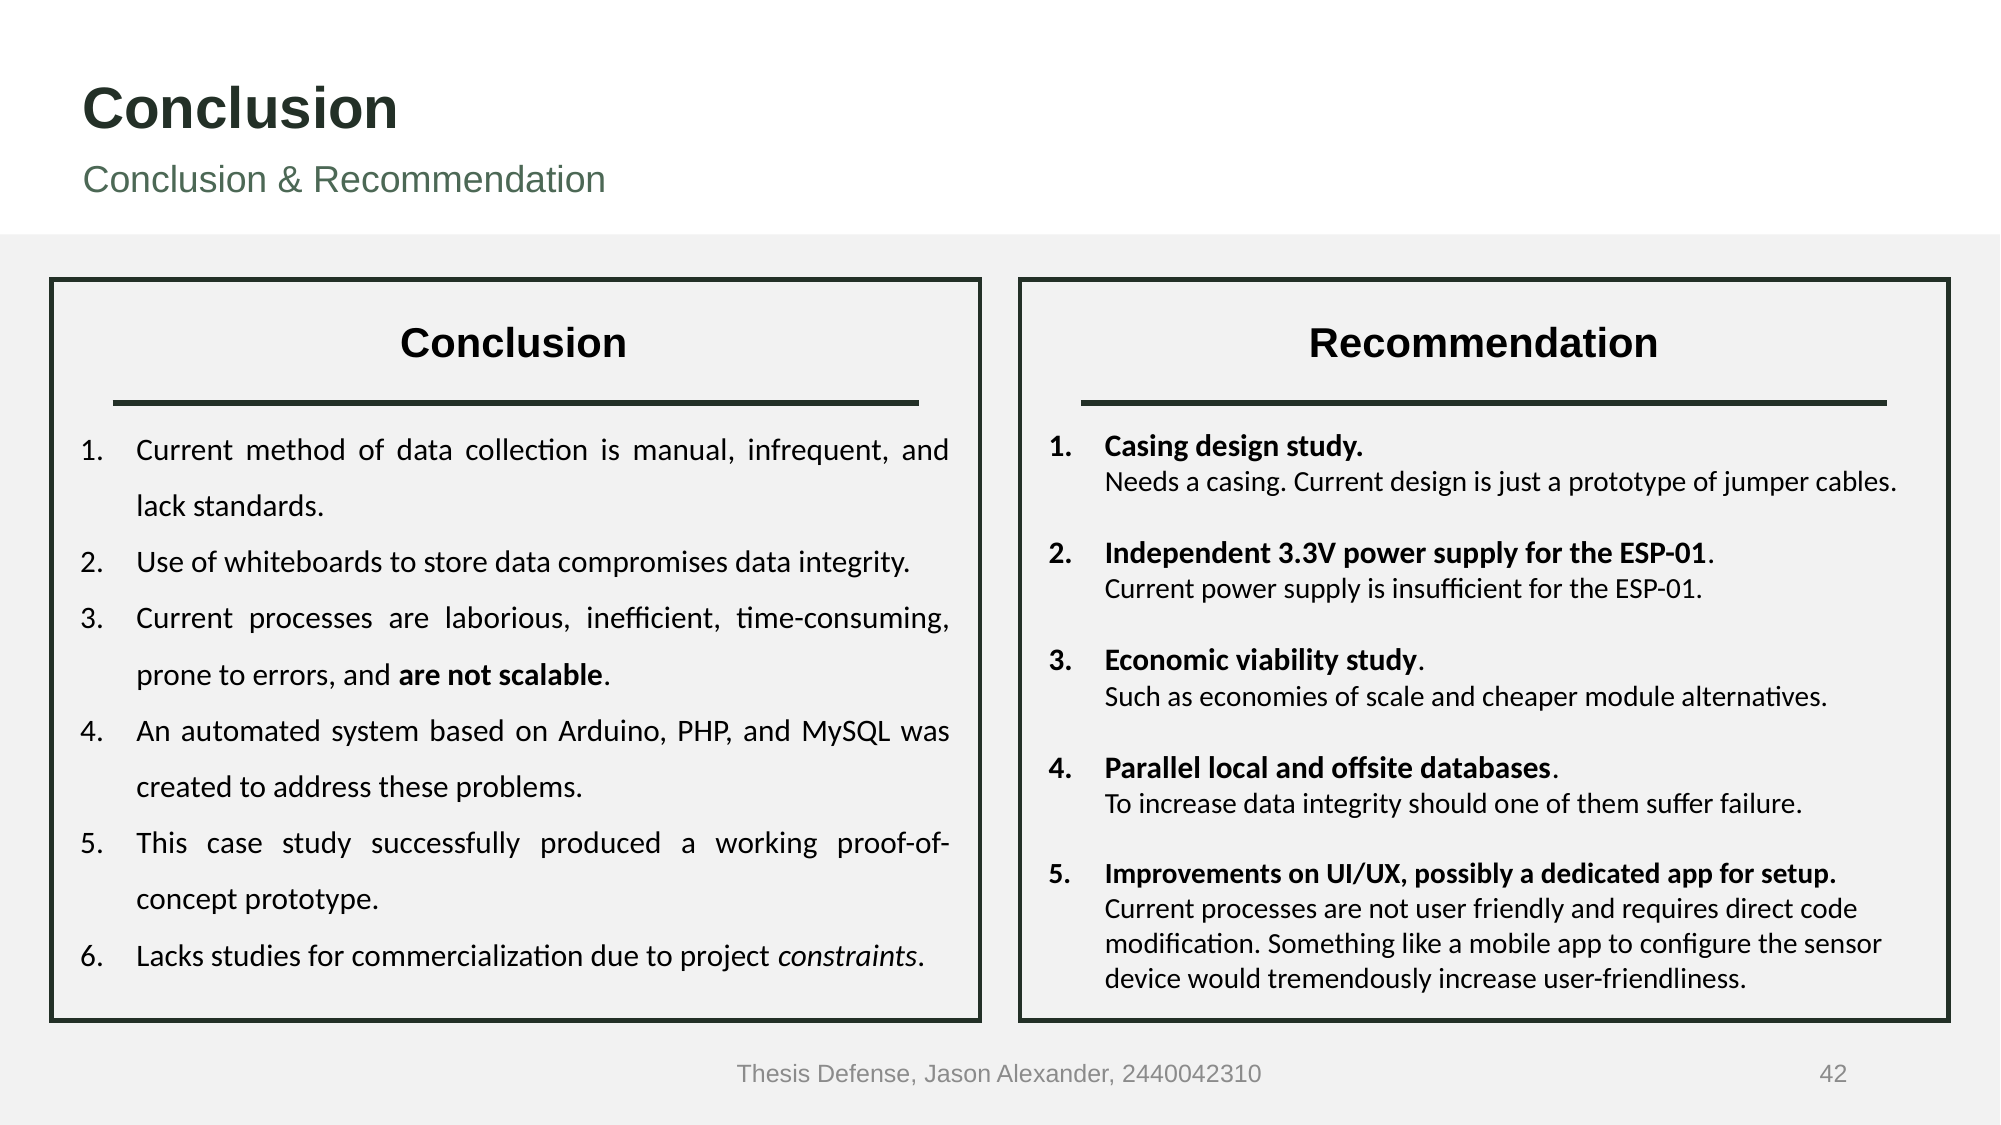

Conclusion
Conclusion & Recommendation

Conclusion
Recommendation
Current method of data collection is manual, infrequent, and lack standards.
Use of whiteboards to store data compromises data integrity.
Current processes are laborious, inefficient, time-consuming, prone to errors, and are not scalable.
An automated system based on Arduino, PHP, and MySQL was created to address these problems.
This case study successfully produced a working proof-of-concept prototype.
Lacks studies for commercialization due to project constraints.
Casing design study.
Needs a casing. Current design is just a prototype of jumper cables.
Independent 3.3V power supply for the ESP-01.
Current power supply is insufficient for the ESP-01.
Economic viability study.
Such as economies of scale and cheaper module alternatives.
Parallel local and offsite databases.
To increase data integrity should one of them suffer failure.
Improvements on UI/UX, possibly a dedicated app for setup.
Current processes are not user friendly and requires direct code modification. Something like a mobile app to configure the sensor device would tremendously increase user-friendliness.
Thesis Defense, Jason Alexander, 2440042310
42